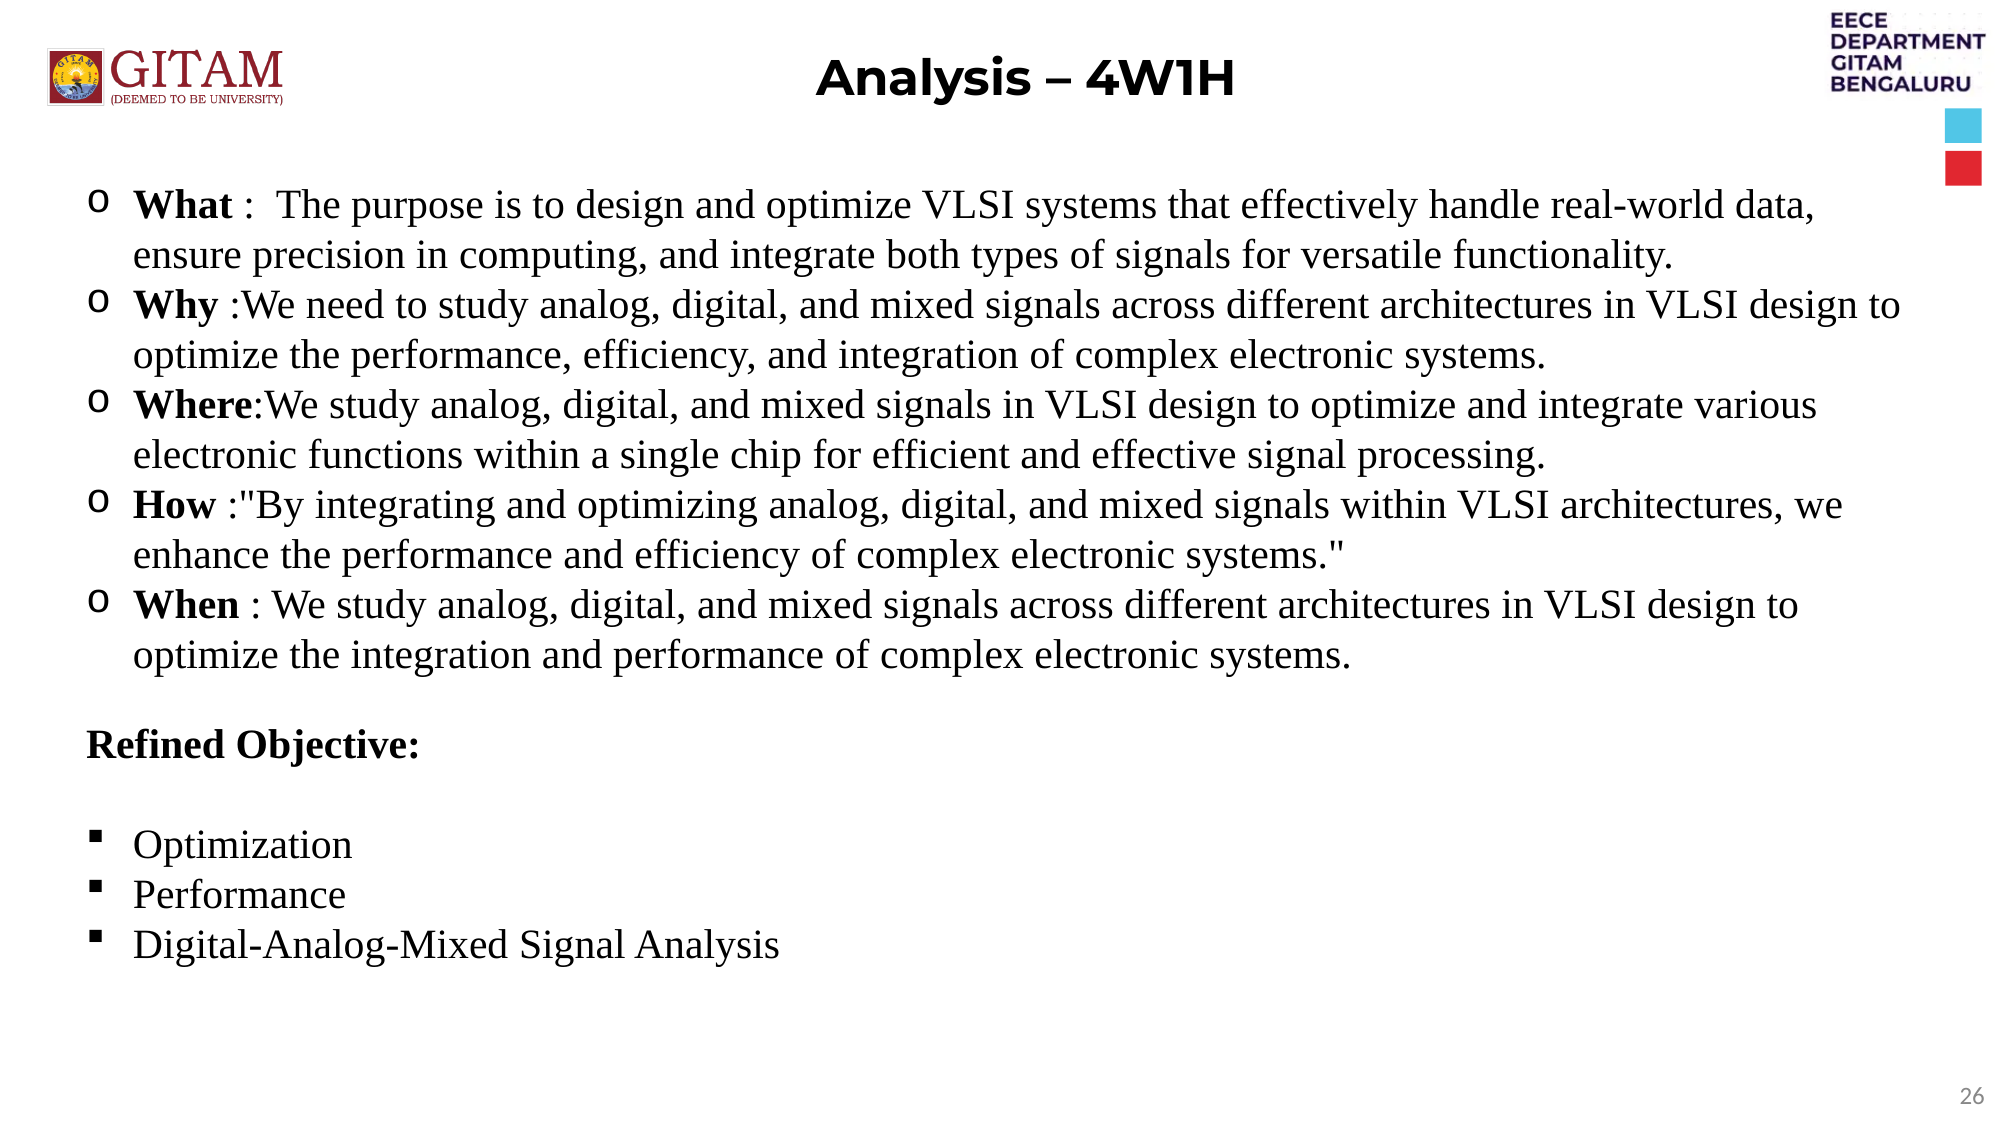

Analysis – 4W1H
What :  The purpose is to design and optimize VLSI systems that effectively handle real-world data, ensure precision in computing, and integrate both types of signals for versatile functionality.
Why :We need to study analog, digital, and mixed signals across different architectures in VLSI design to optimize the performance, efficiency, and integration of complex electronic systems.
Where:We study analog, digital, and mixed signals in VLSI design to optimize and integrate various electronic functions within a single chip for efficient and effective signal processing.
How :"By integrating and optimizing analog, digital, and mixed signals within VLSI architectures, we enhance the performance and efficiency of complex electronic systems."
When : We study analog, digital, and mixed signals across different architectures in VLSI design to optimize the integration and performance of complex electronic systems.

Refined Objective:

Optimization
Performance
Digital-Analog-Mixed Signal Analysis

26